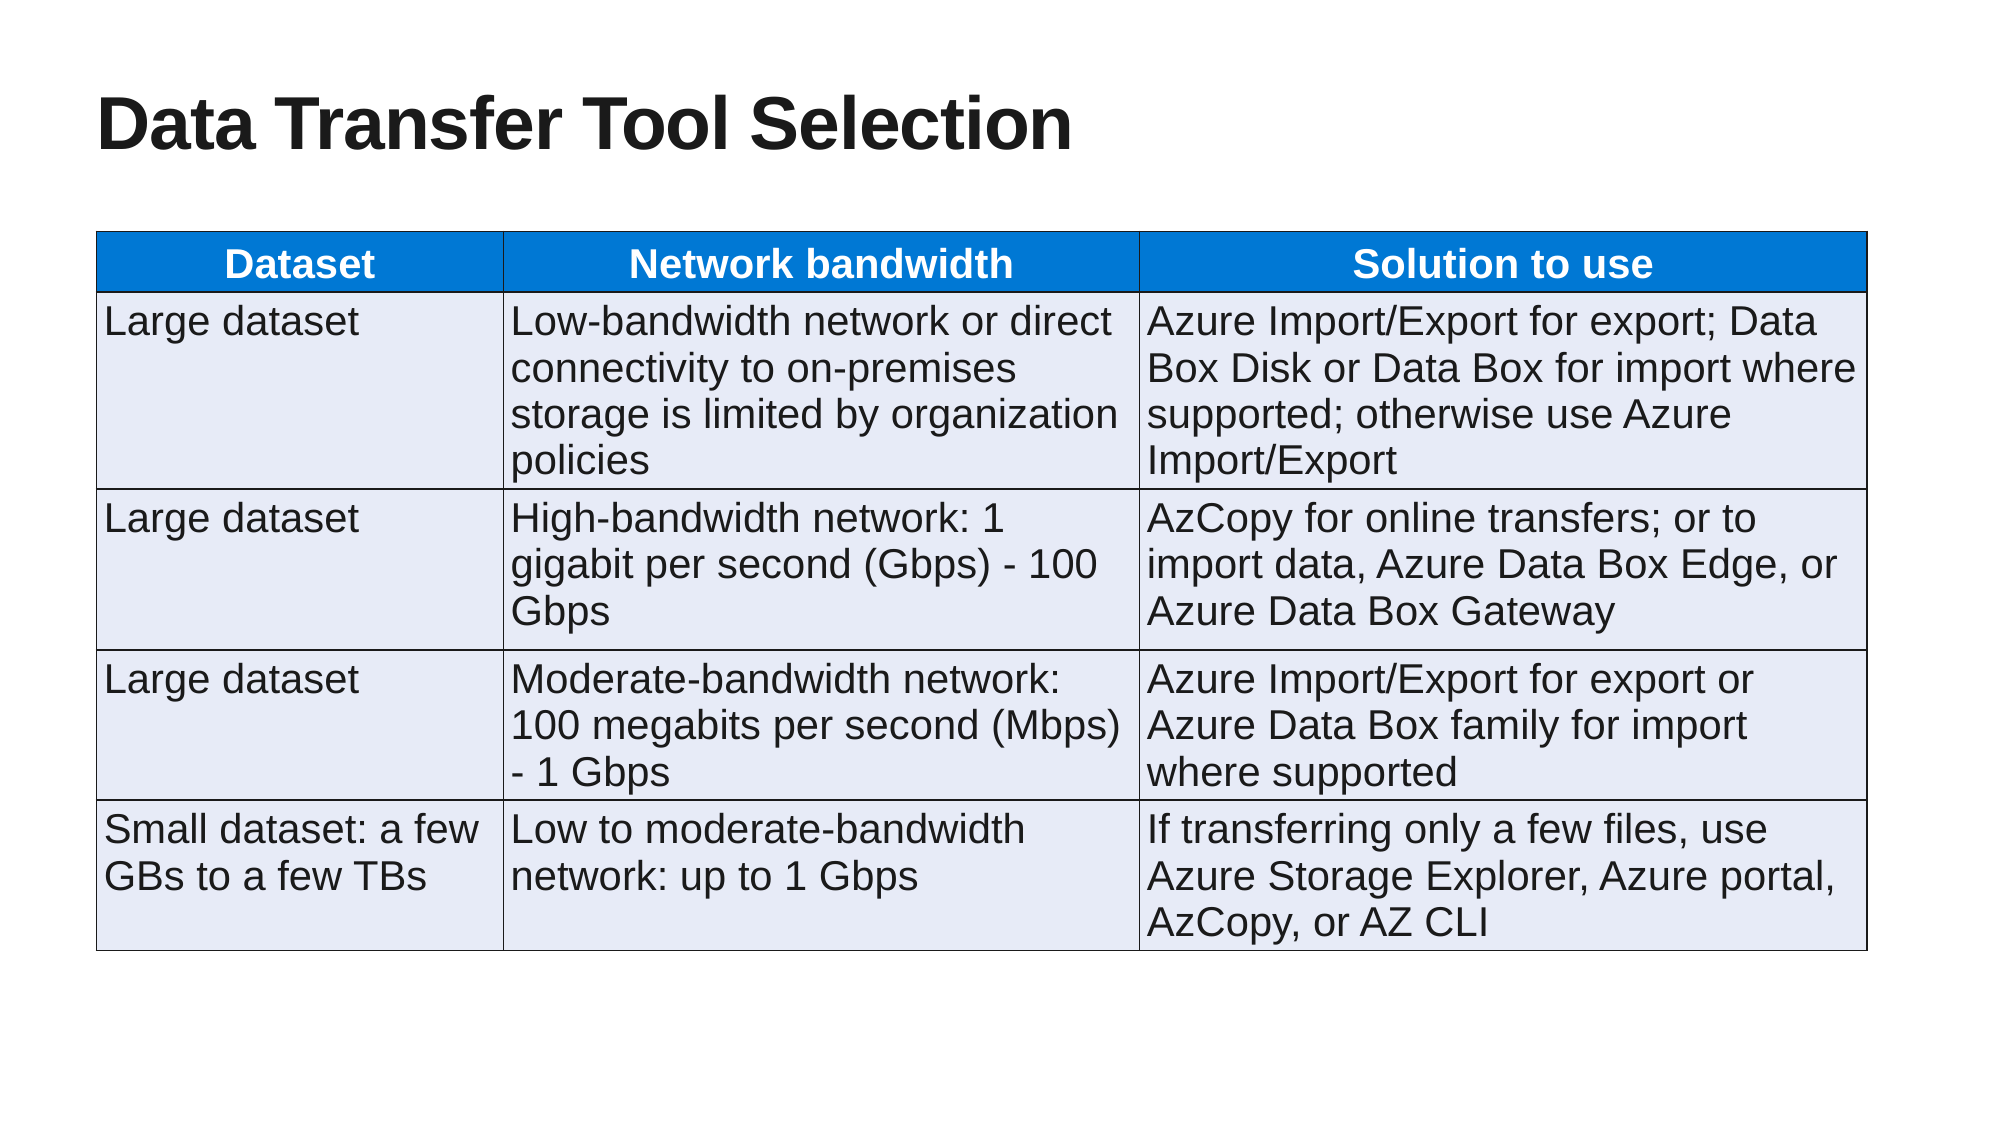

# Data Transfer Tool Selection
| Dataset | Network bandwidth | Solution to use |
| --- | --- | --- |
| Large dataset | Low-bandwidth network or direct connectivity to on-premises storage is limited by organization policies | Azure Import/Export for export; Data Box Disk or Data Box for import where supported; otherwise use Azure Import/Export |
| Large dataset | High-bandwidth network: 1 gigabit per second (Gbps) - 100 Gbps | AzCopy for online transfers; or to import data, Azure Data Box Edge, or Azure Data Box Gateway |
| Large dataset | Moderate-bandwidth network: 100 megabits per second (Mbps) - 1 Gbps | Azure Import/Export for export or Azure Data Box family for import where supported |
| Small dataset: a few GBs to a few TBs | Low to moderate-bandwidth network: up to 1 Gbps | If transferring only a few files, use Azure Storage Explorer, Azure portal, AzCopy, or AZ CLI |